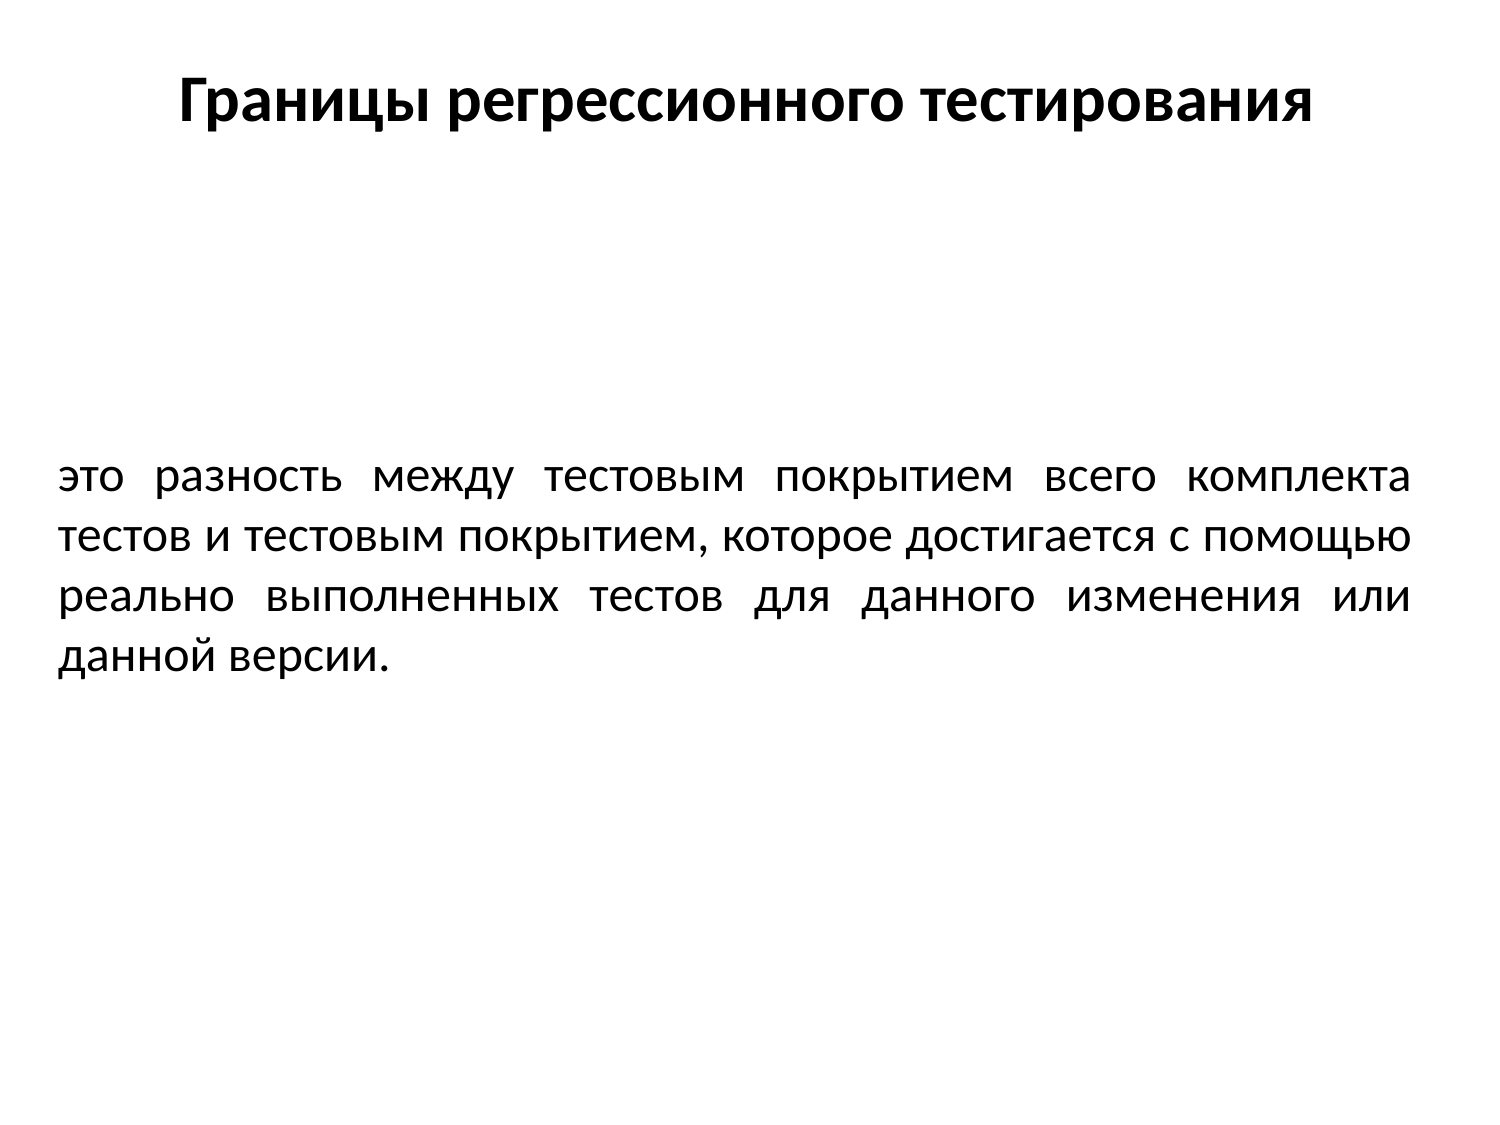

Границы регрессионного тестирования
это разность между тестовым покрытием всего комплекта тестов и тестовым покрытием, которое достигается с помощью реально выполненных тестов для данного изменения или данной версии.